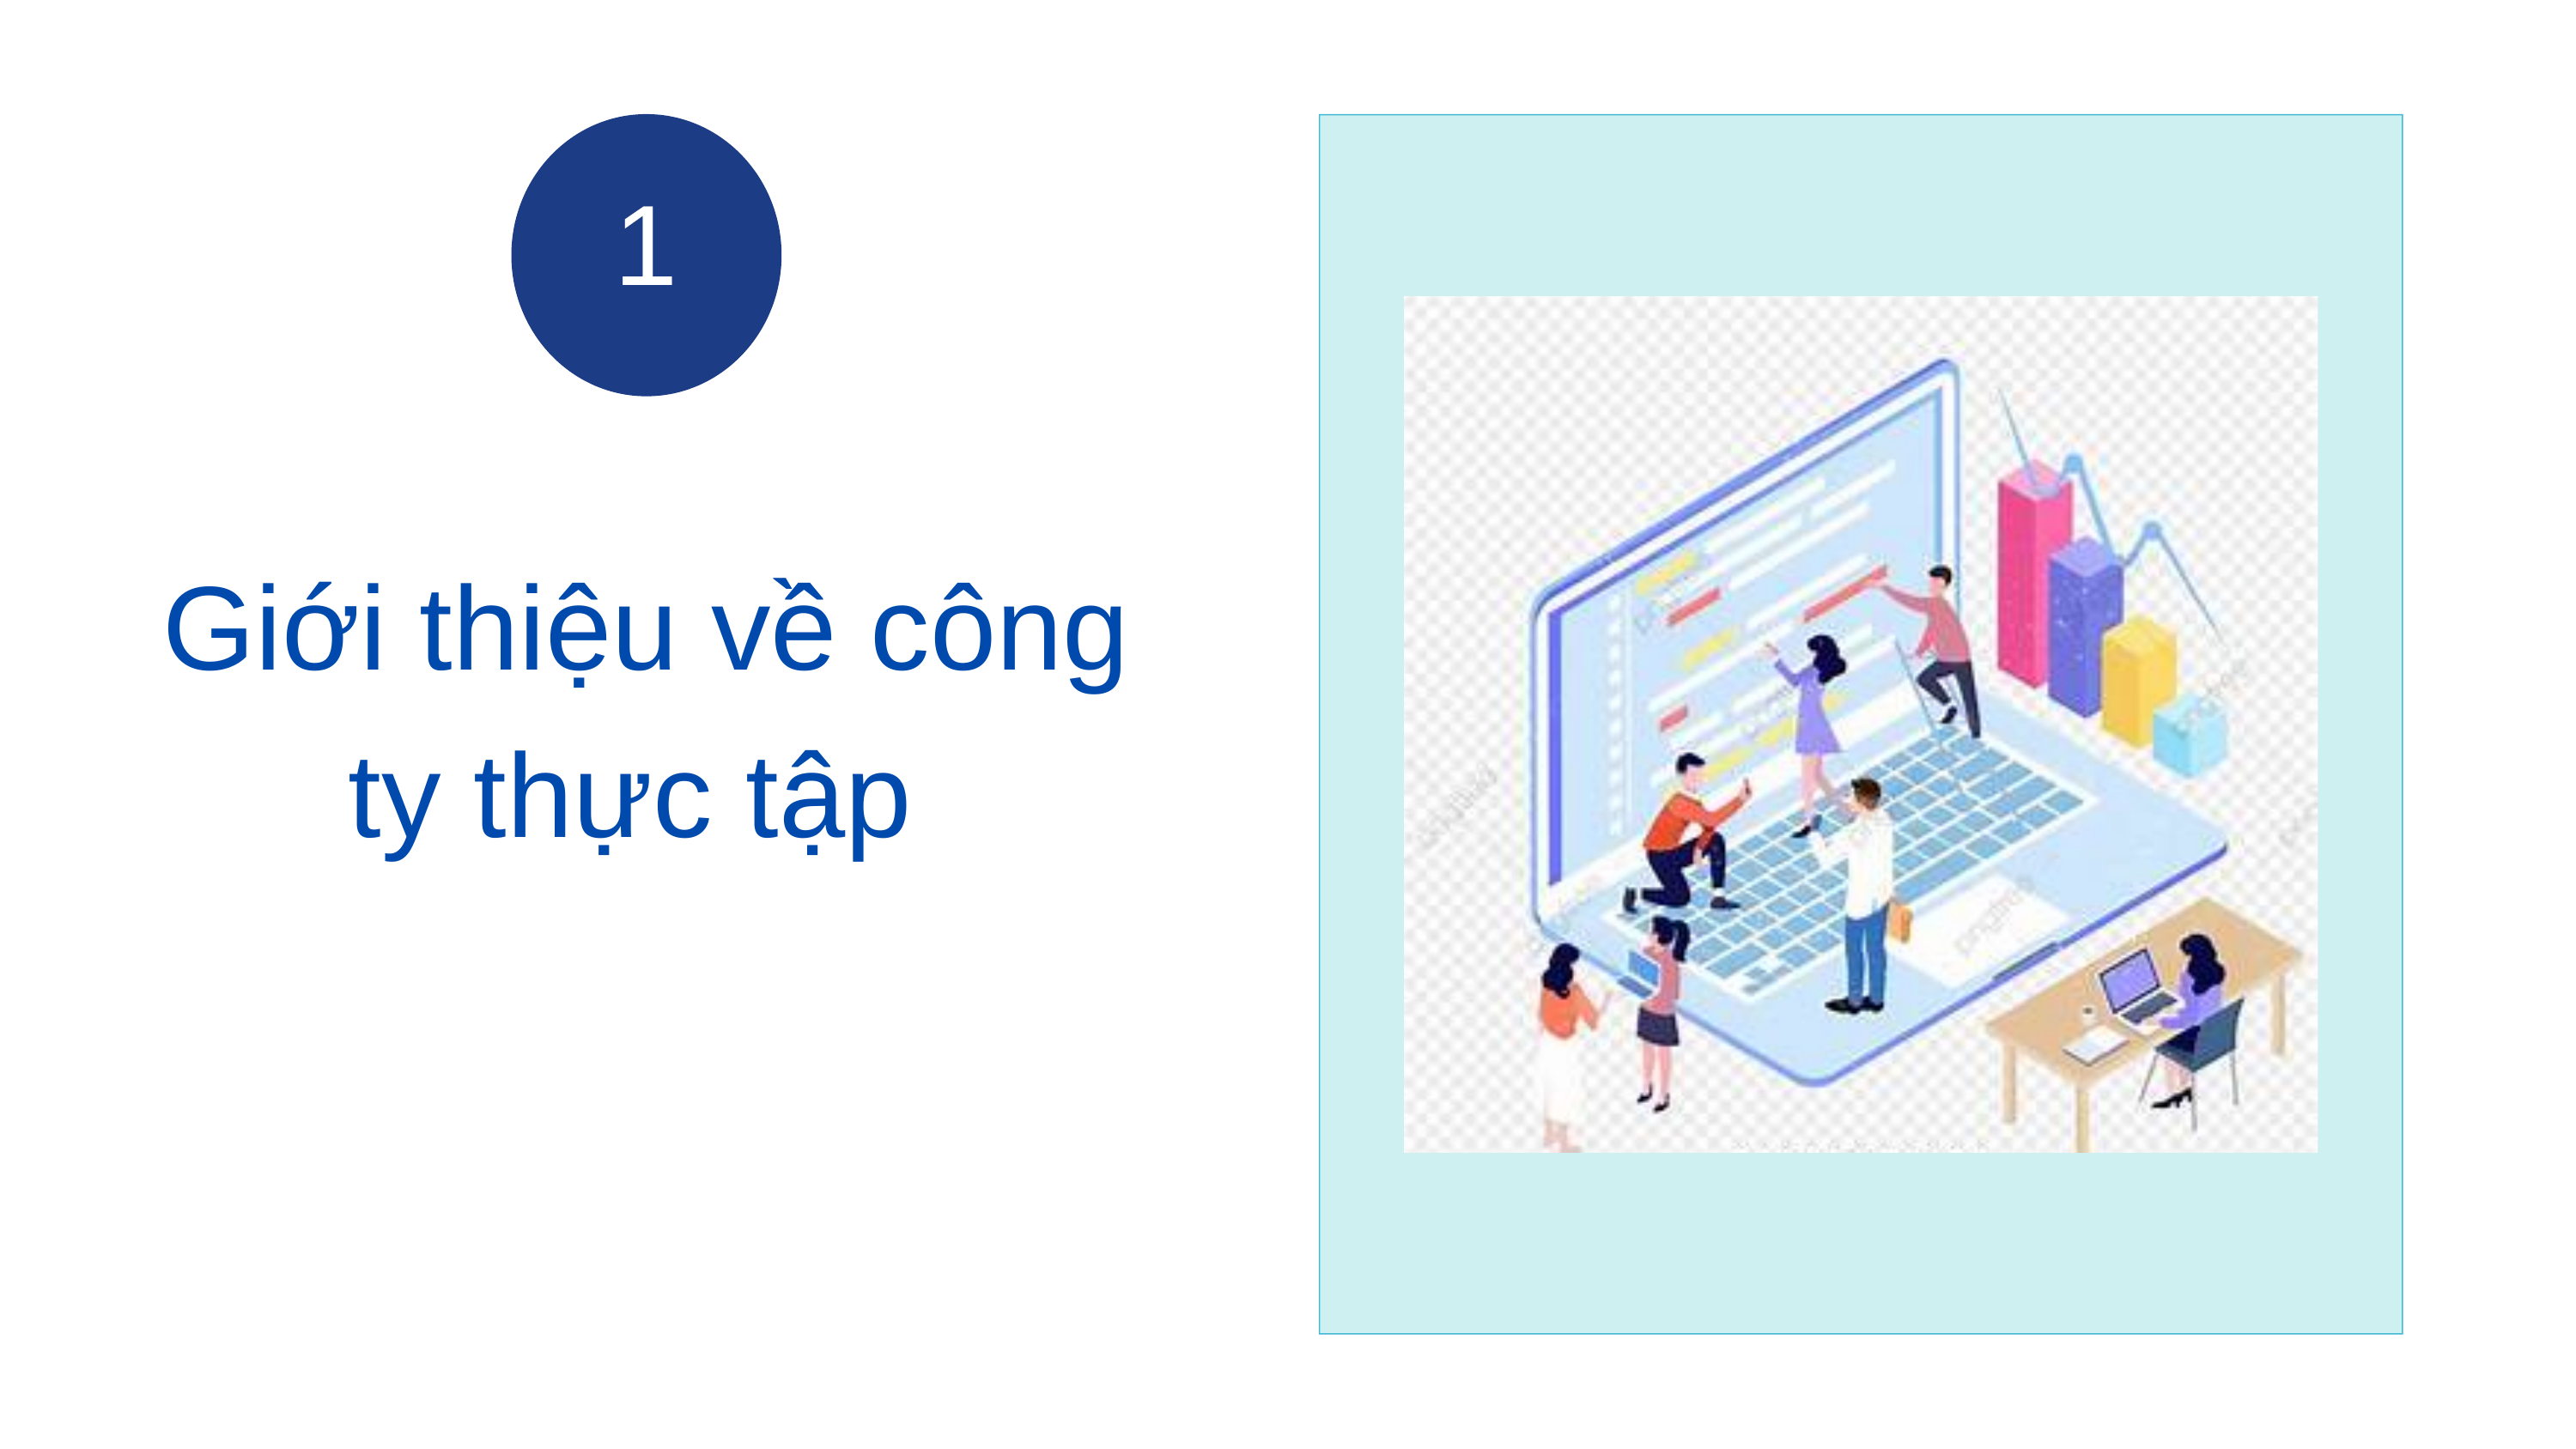

1

Giới thiệu về công ty thực tập